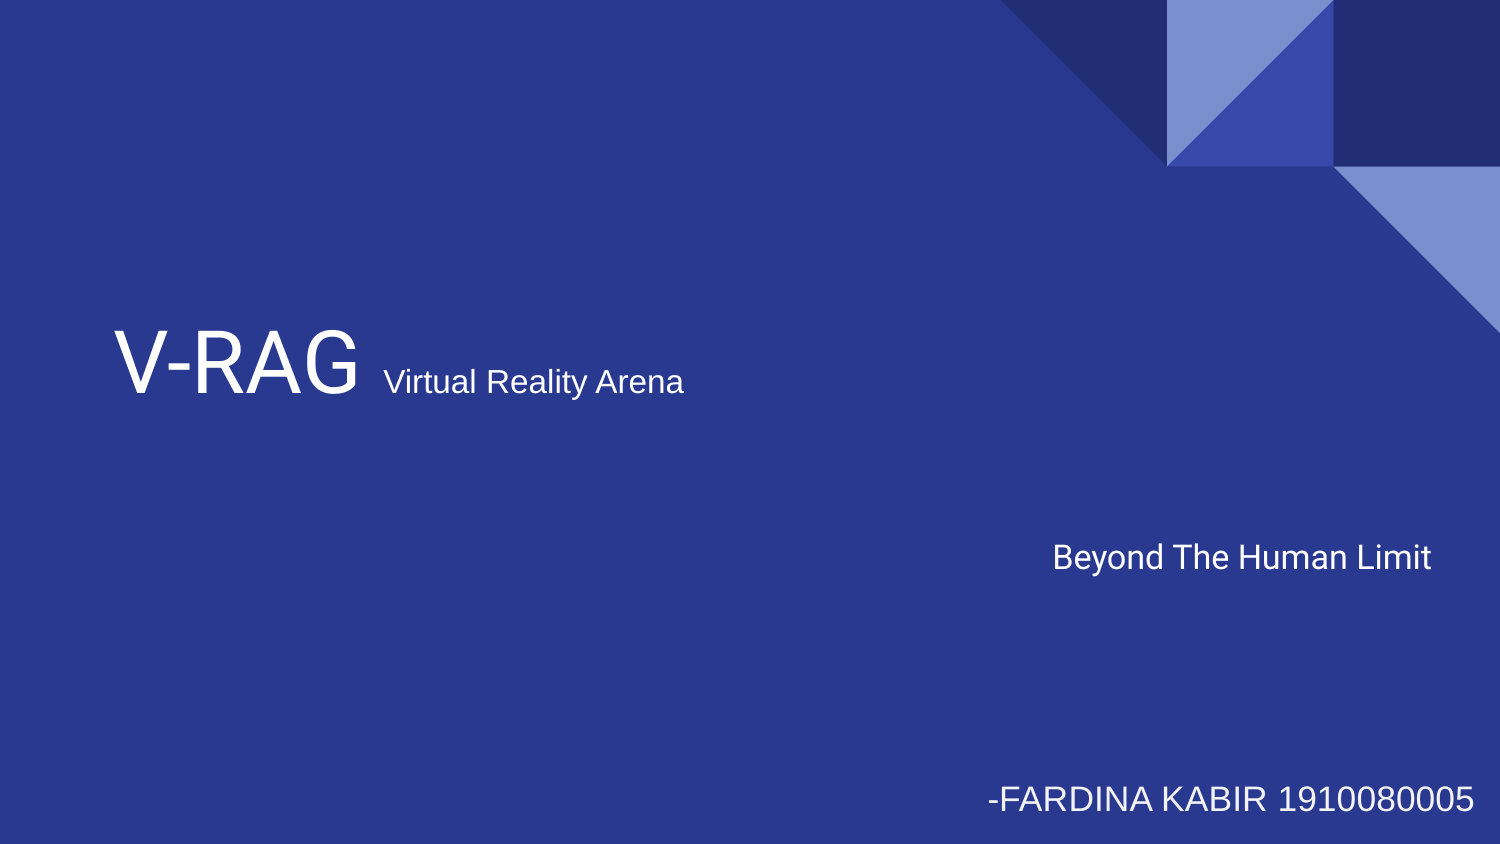

# V-RAG Virtual Reality Arena

Beyond The Human Limit
-FARDINA KABIR 1910080005